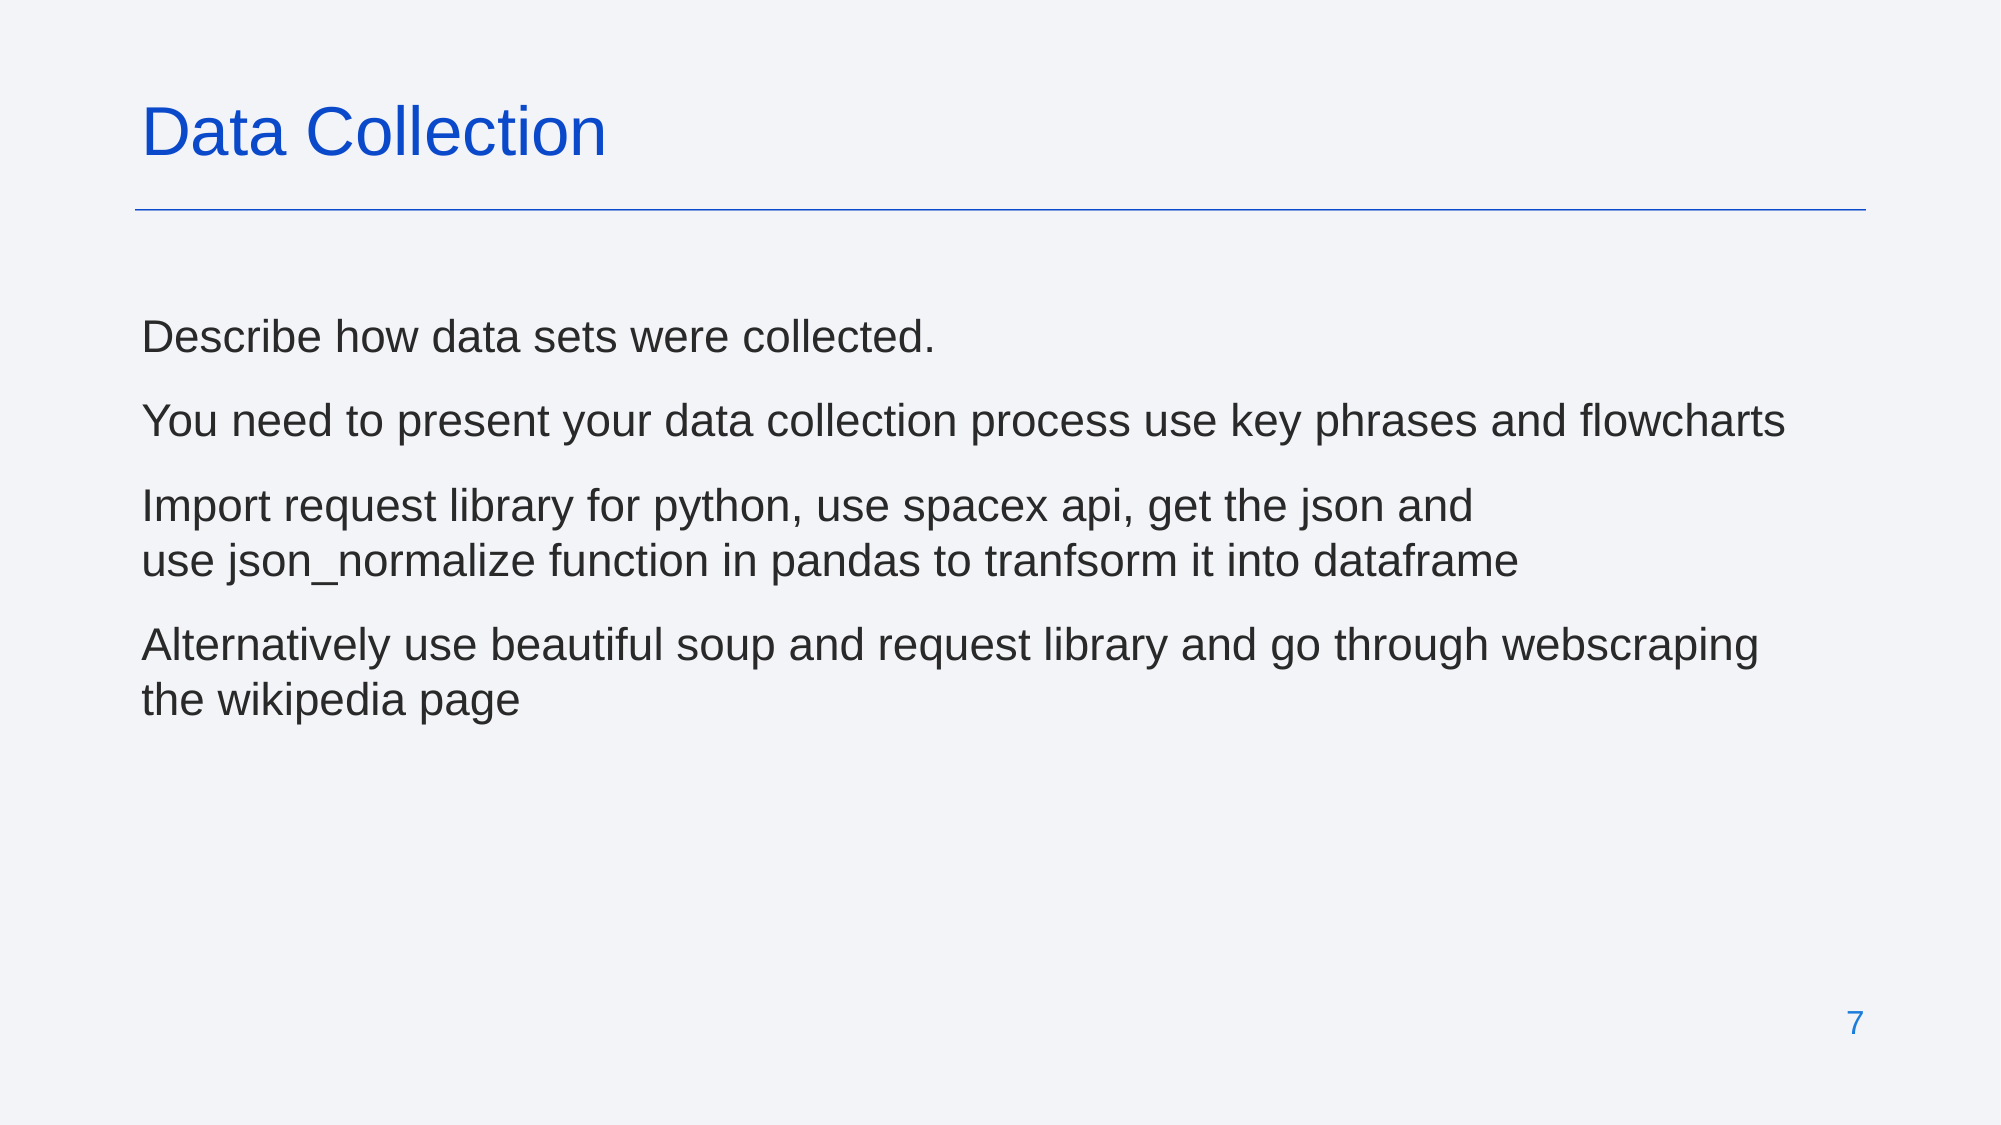

Data Collection
Describe how data sets were collected.
You need to present your data collection process use key phrases and flowcharts
Import request library for python, use spacex api, get the json and use json_normalize function in pandas to tranfsorm it into dataframe
Alternatively use beautiful soup and request library and go through webscraping the wikipedia page

7